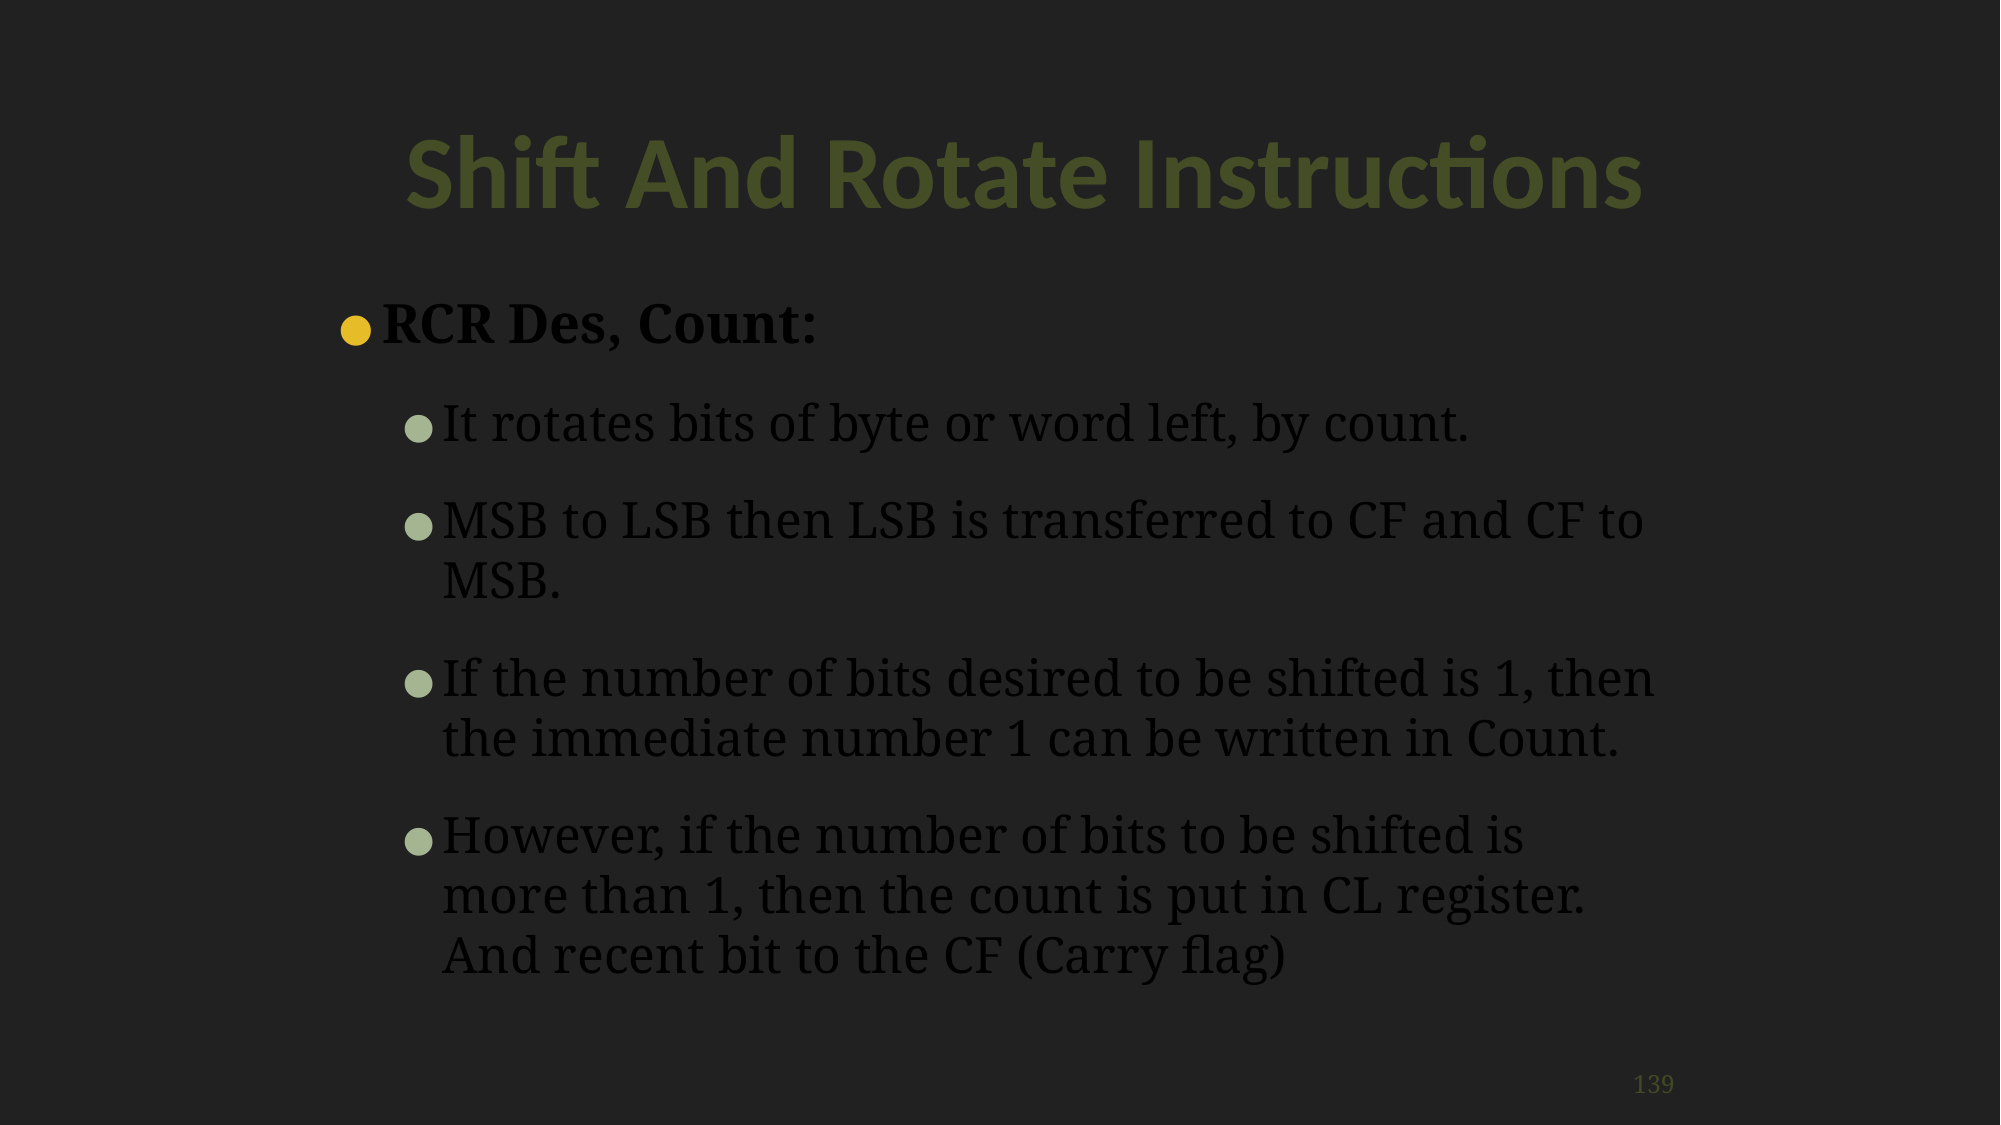

Shift And Rotate Instructions
RCR Des, Count:
It rotates bits of byte or word left, by count.
MSB to LSB then LSB is transferred to CF and CF to MSB.
If the number of bits desired to be shifted is 1, then the immediate number 1 can be written in Count.
However, if the number of bits to be shifted is more than 1, then the count is put in CL register. And recent bit to the CF (Carry flag)
139